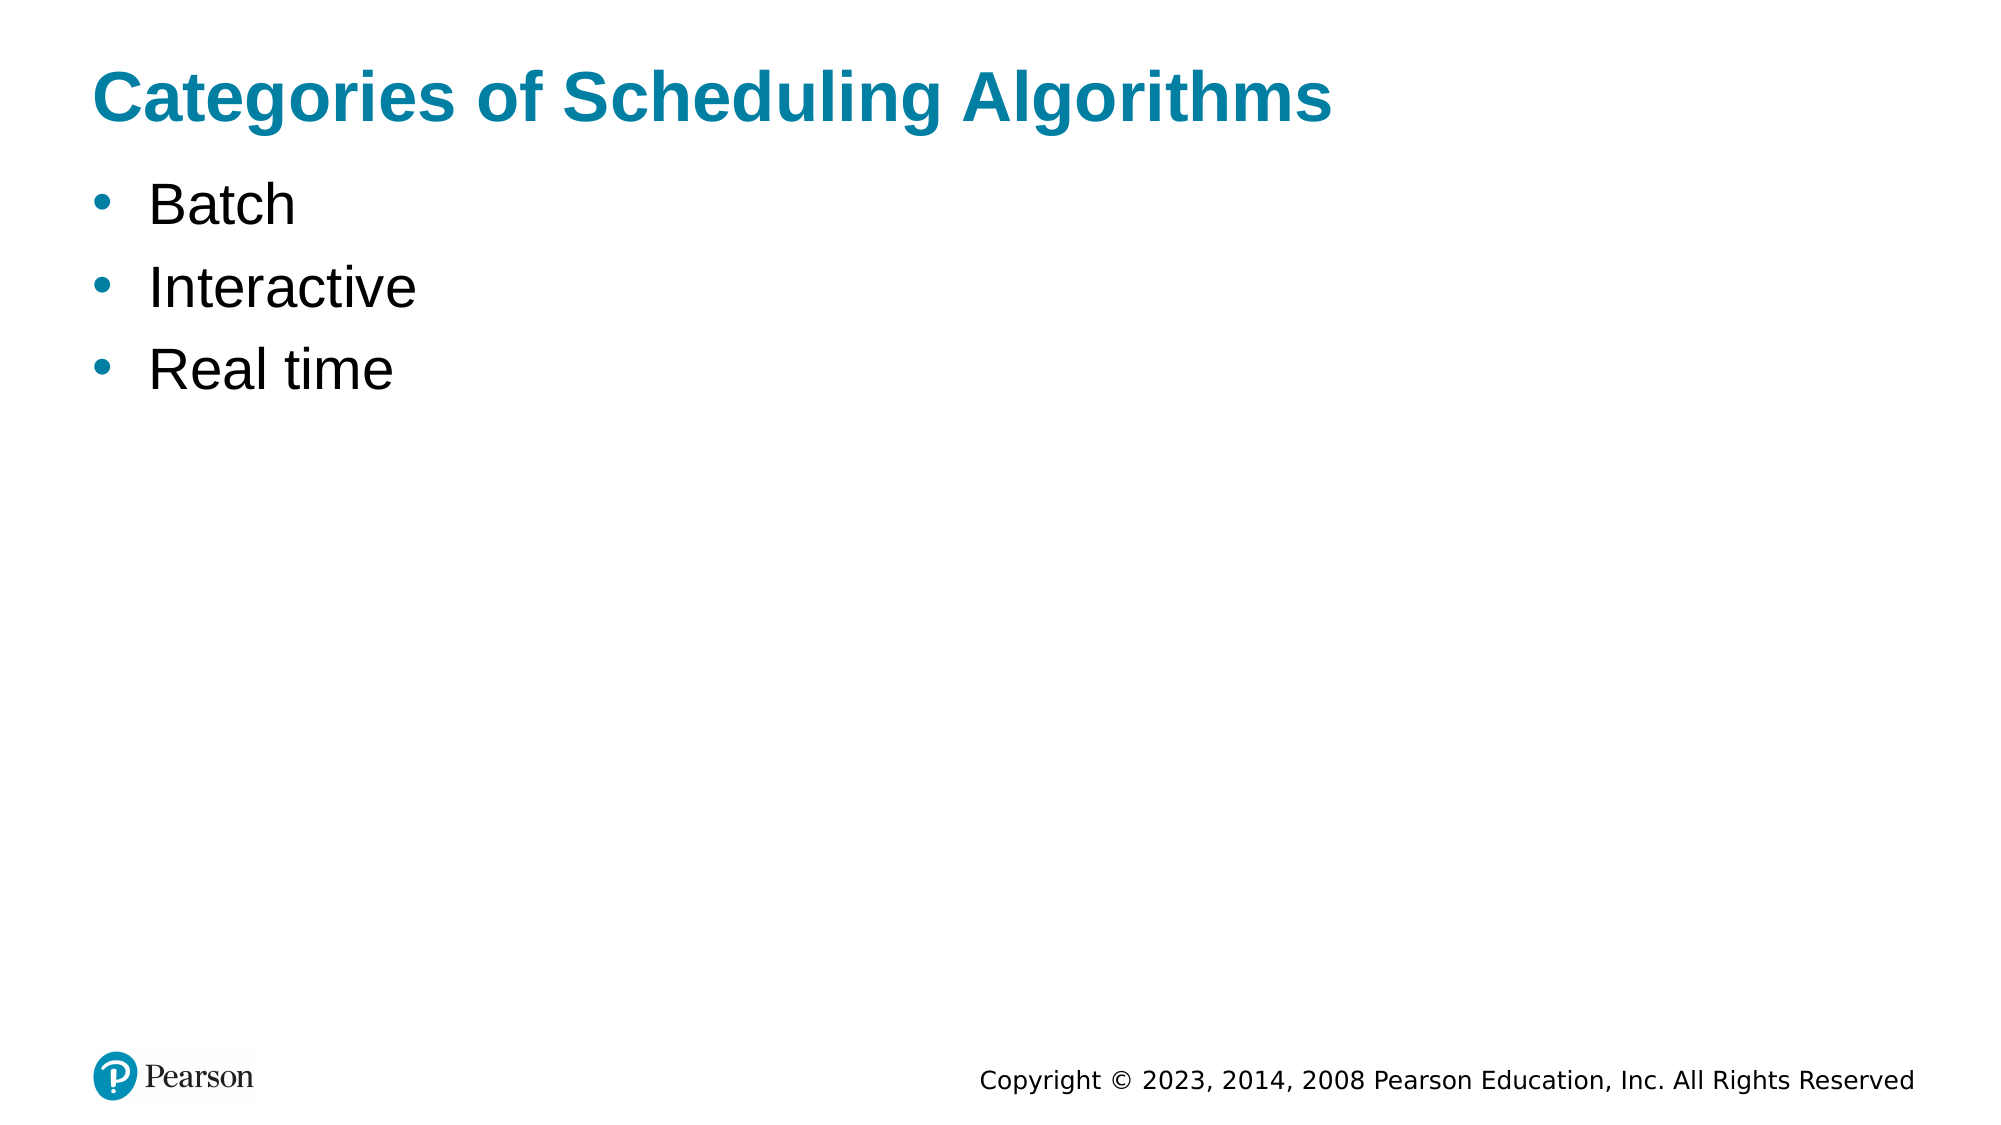

# Categories of Scheduling Algorithms
Batch
Interactive
Real time